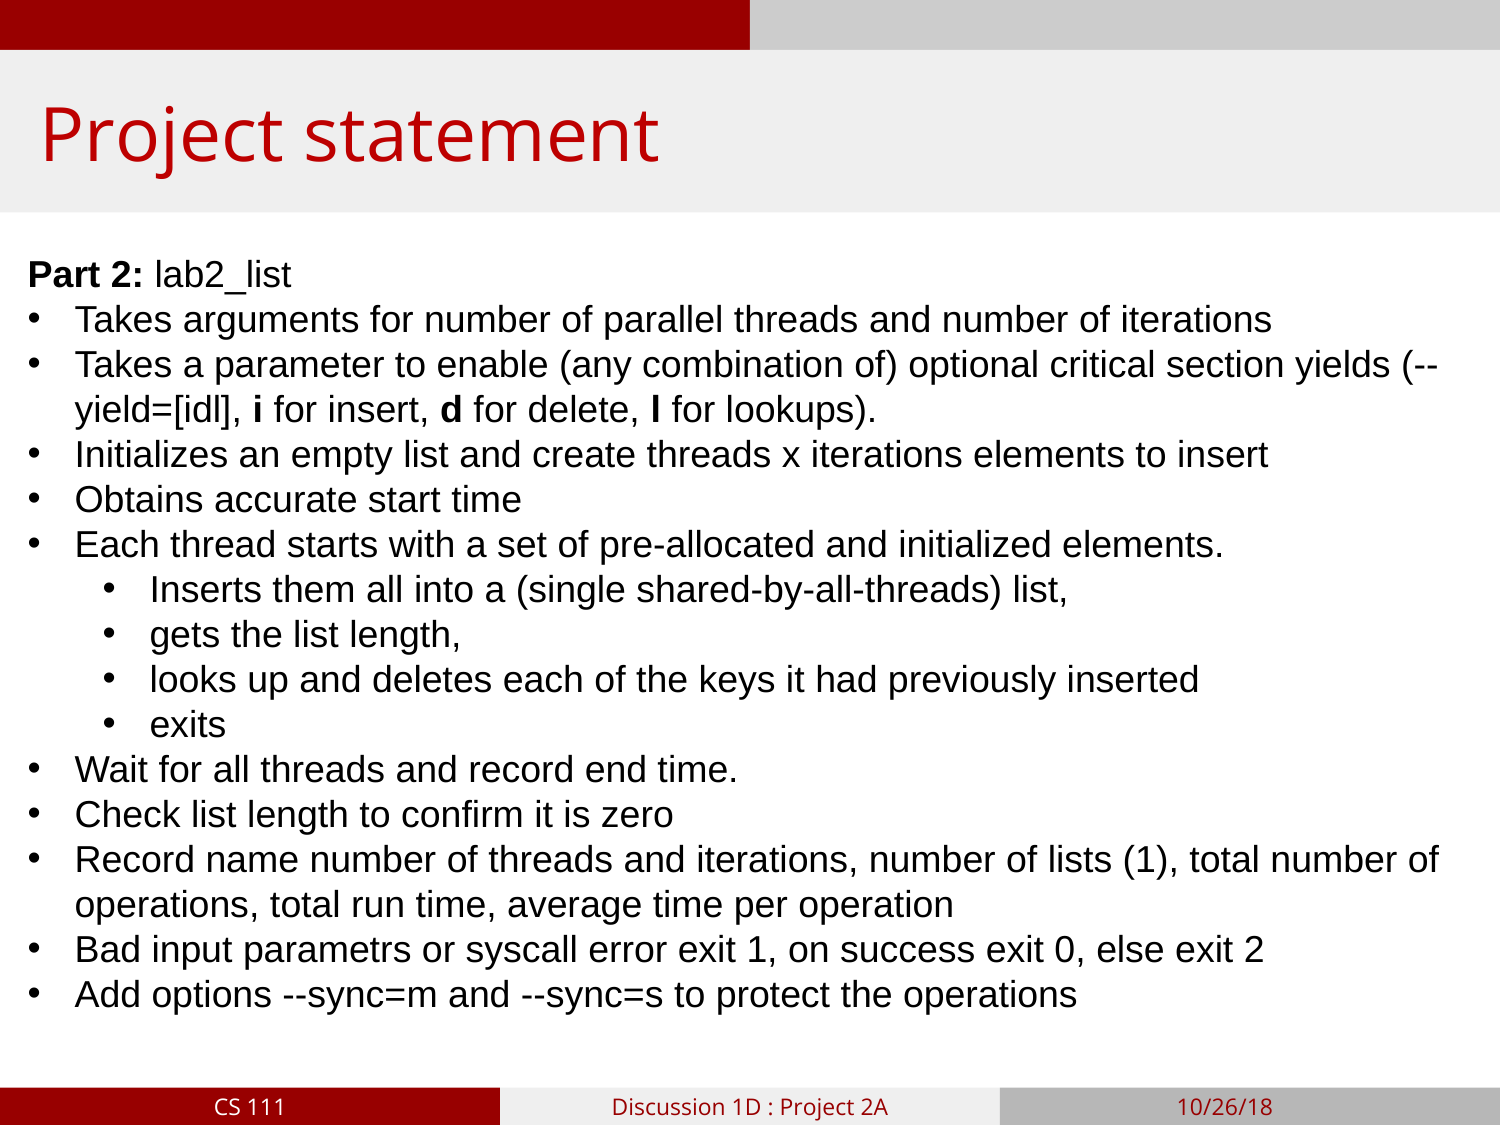

# Project statement
Part 2: lab2_list
Takes arguments for number of parallel threads and number of iterations
Takes a parameter to enable (any combination of) optional critical section yields (--yield=[idl], i for insert, d for delete, l for lookups).
Initializes an empty list and create threads x iterations elements to insert
Obtains accurate start time
Each thread starts with a set of pre-allocated and initialized elements.
Inserts them all into a (single shared-by-all-threads) list,
gets the list length,
looks up and deletes each of the keys it had previously inserted
exits
Wait for all threads and record end time.
Check list length to confirm it is zero
Record name number of threads and iterations, number of lists (1), total number of operations, total run time, average time per operation
Bad input parametrs or syscall error exit 1, on success exit 0, else exit 2
Add options --sync=m and --sync=s to protect the operations